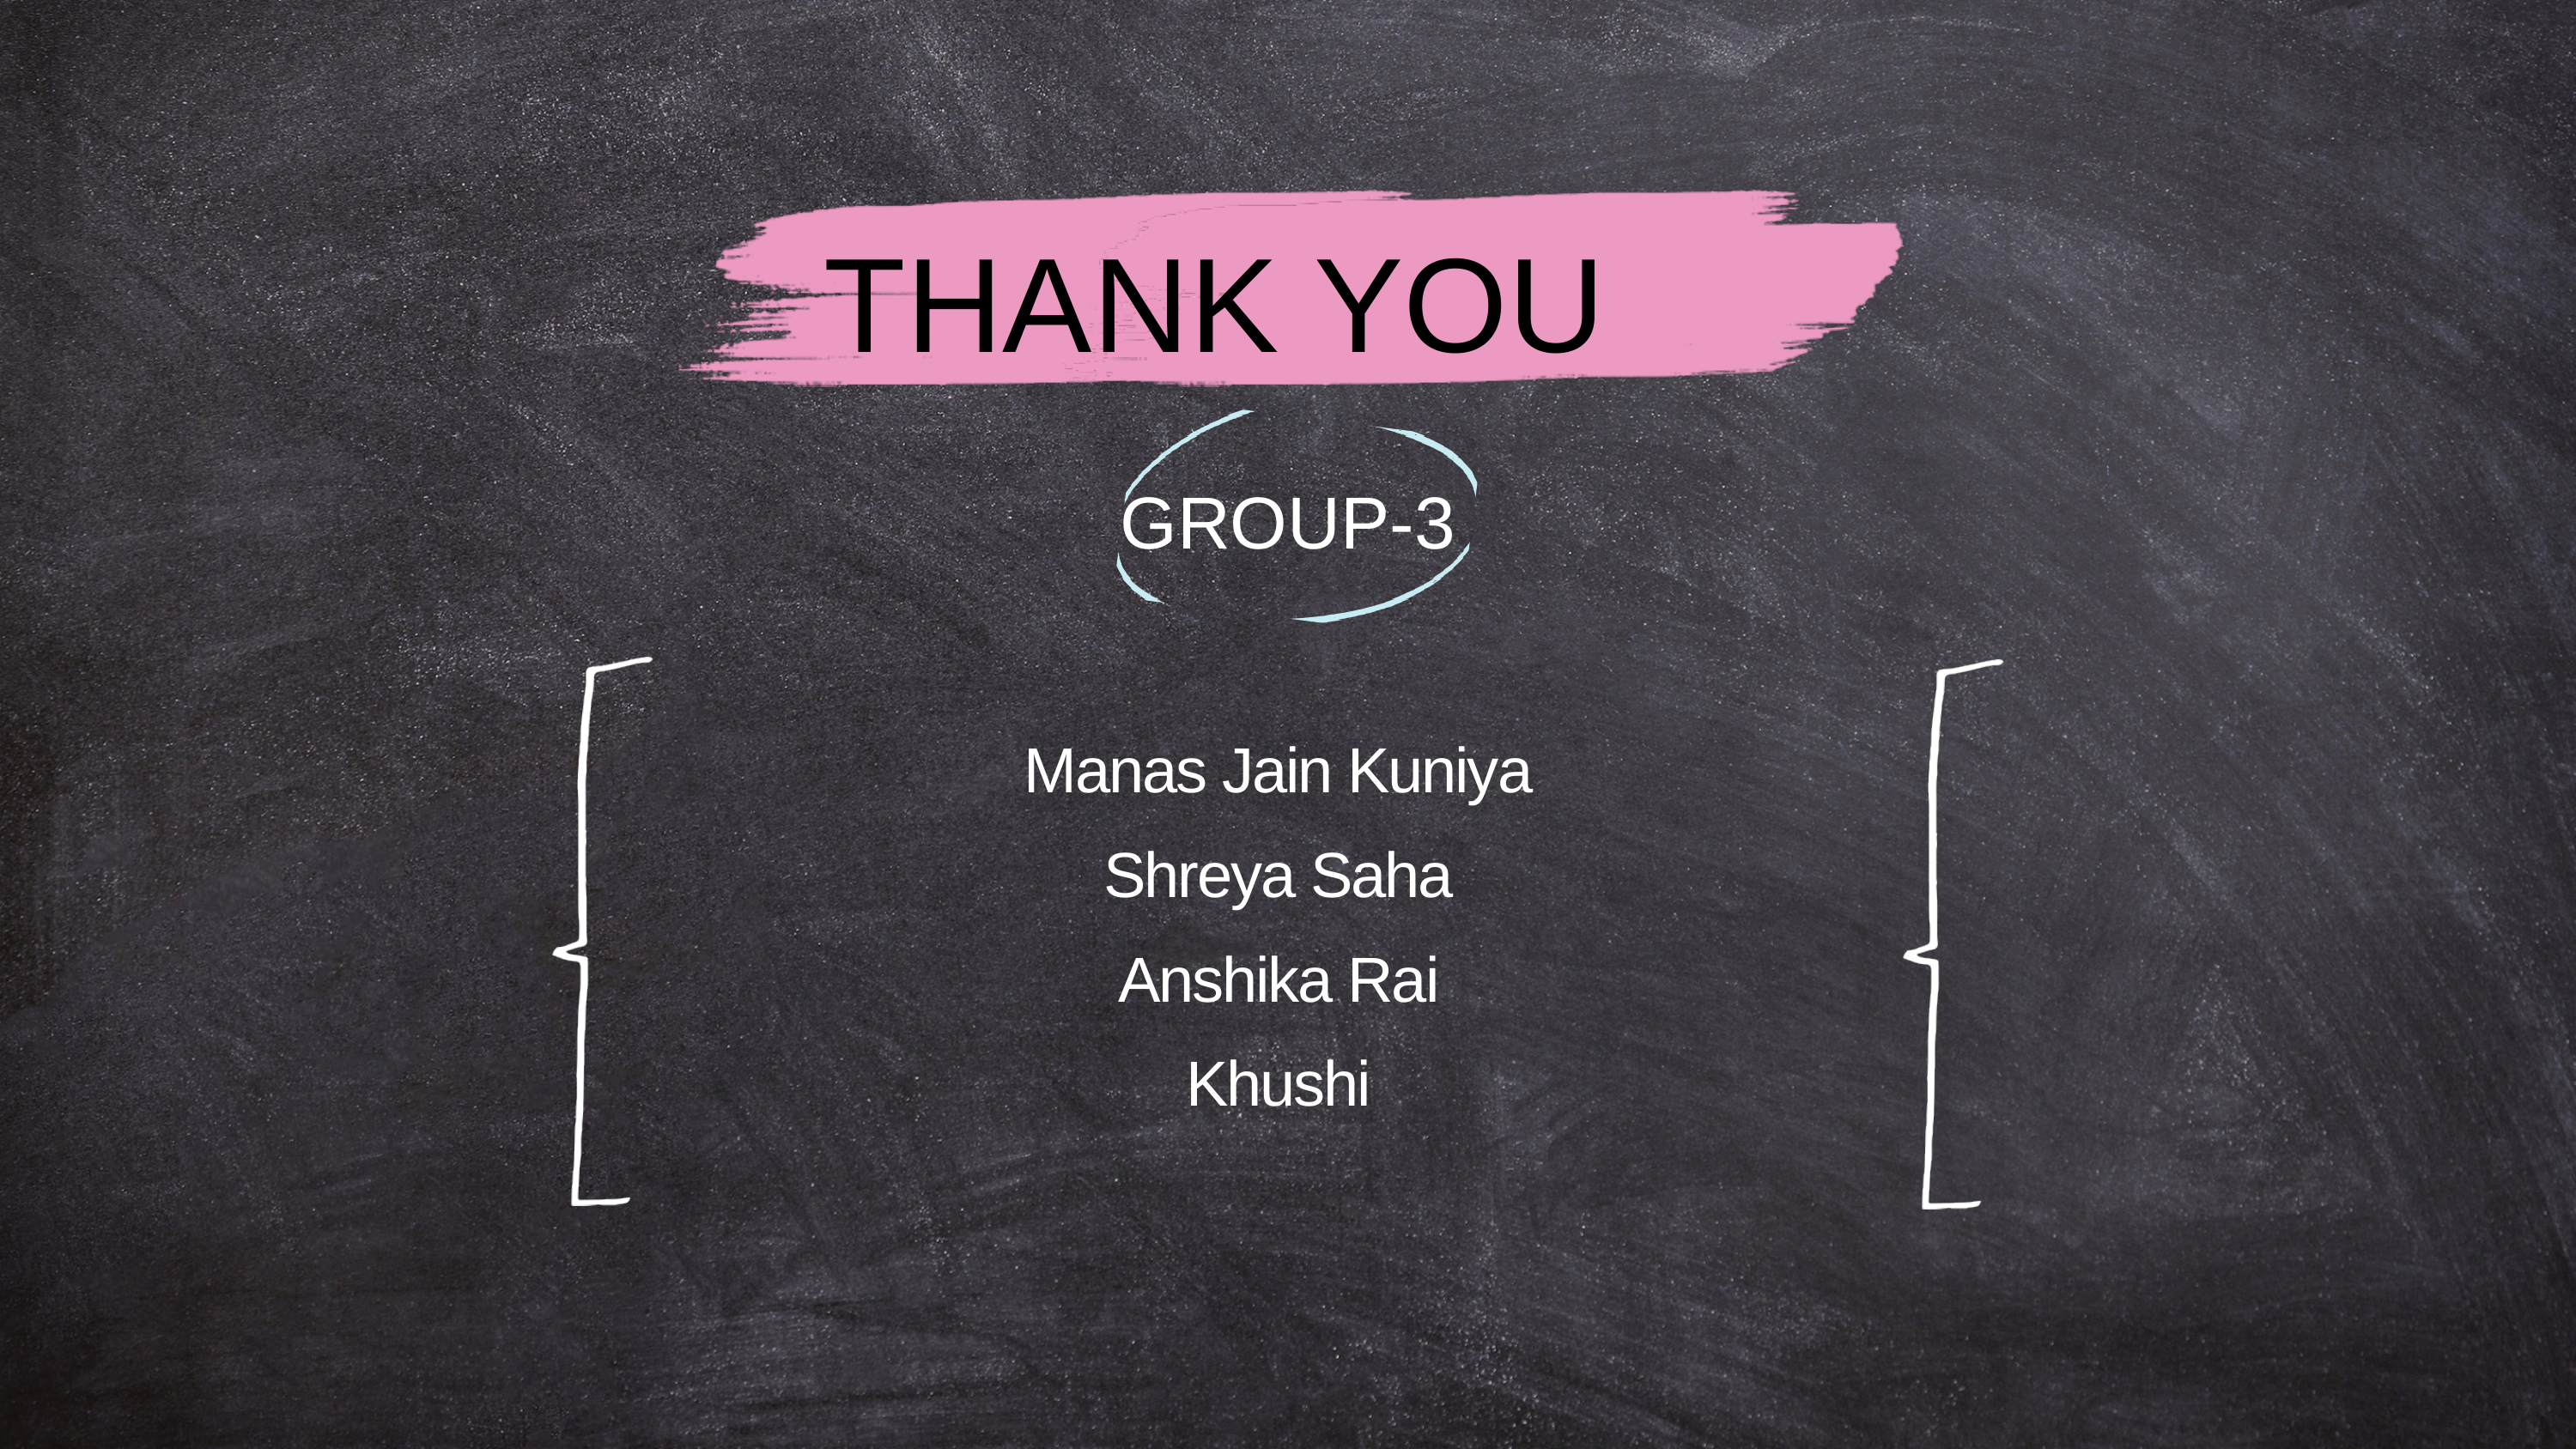

THANK YOU

GROUP-3

Manas Jain Kuniya
Shreya Saha
Anshika Rai
Khushi